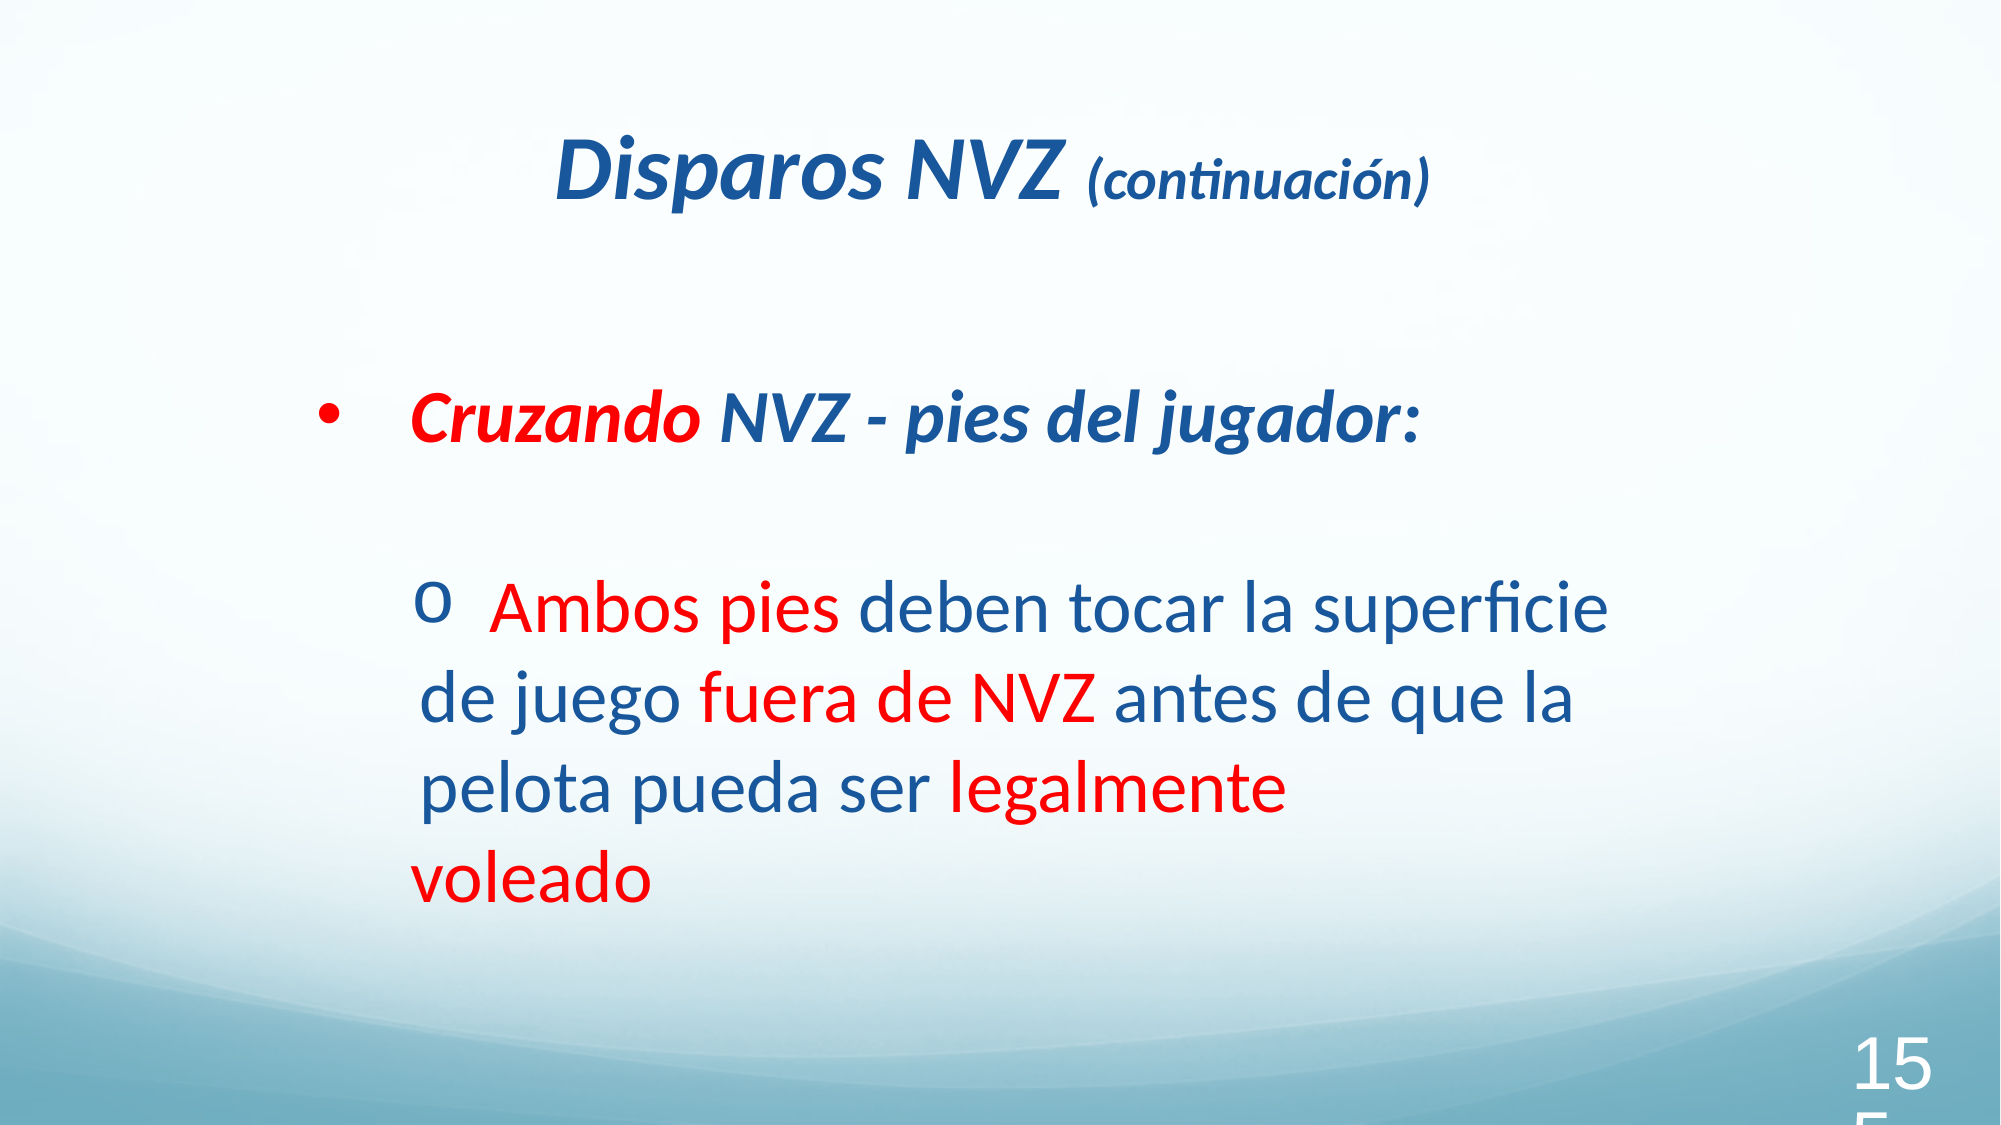

Disparos NVZ (continuación)

Cruzando NVZ - pies del jugador:

  Ambos pies deben tocar la superficie de juego fuera de NVZ antes de que la pelota pueda ser legalmente
voleado

155